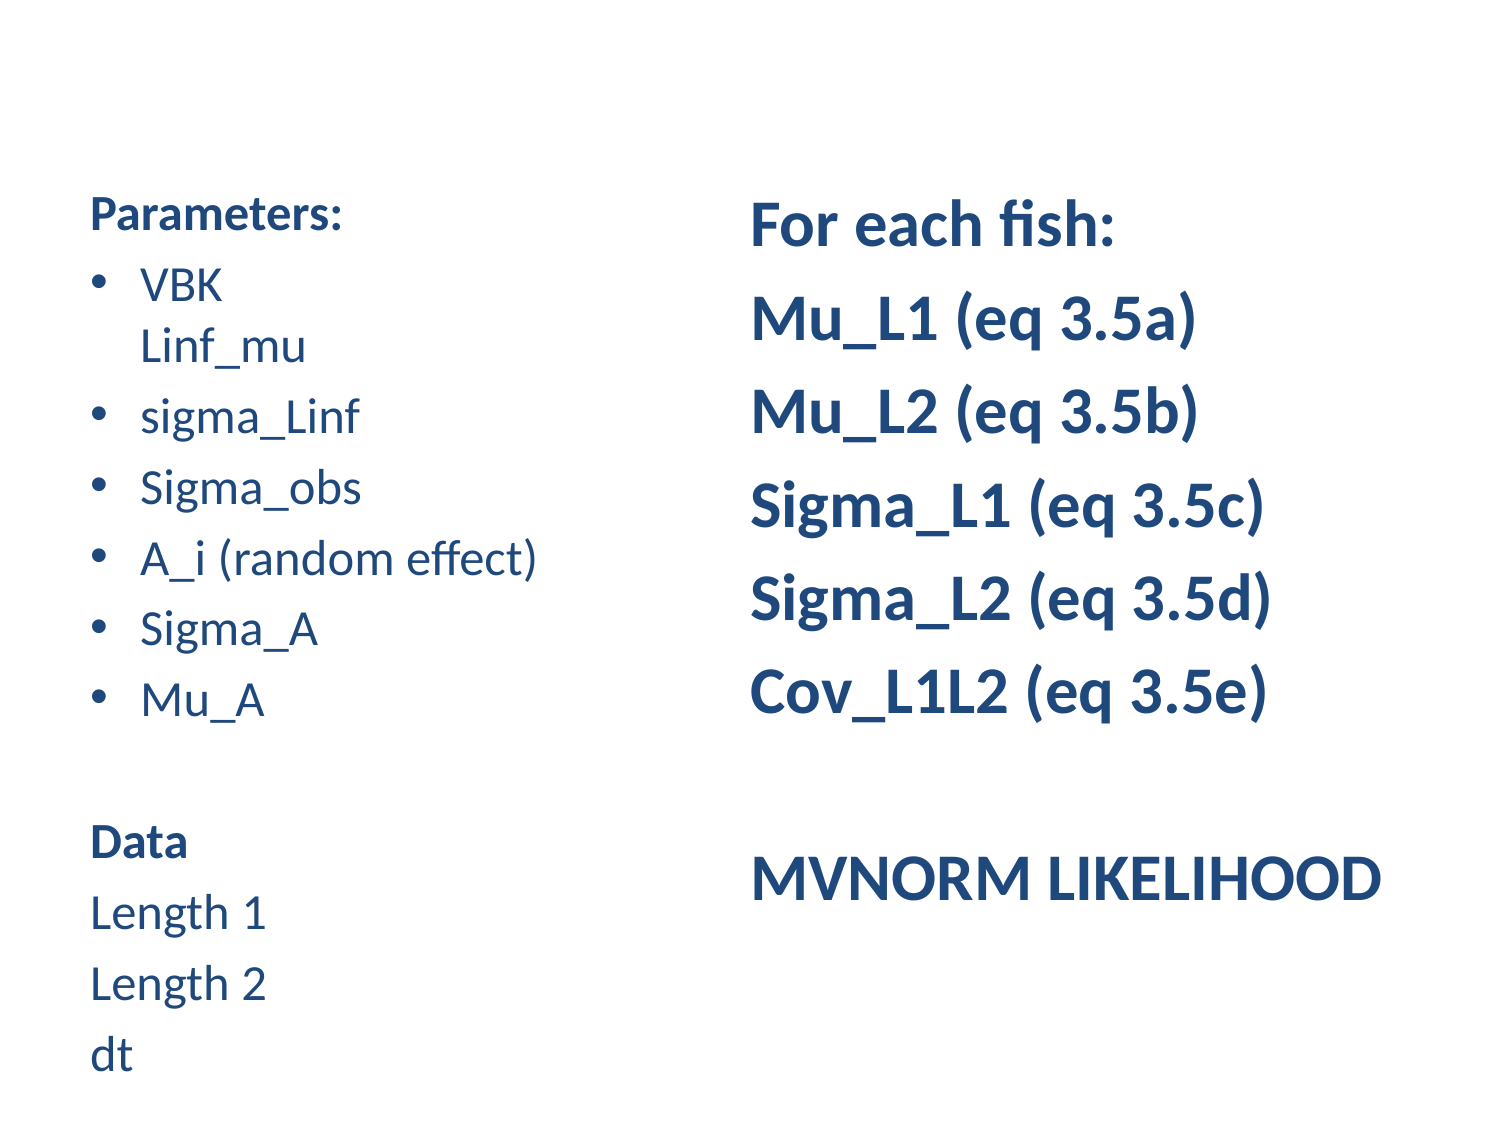

#
For each fish:
Mu_L1 (eq 3.5a)
Mu_L2 (eq 3.5b)
Sigma_L1 (eq 3.5c)
Sigma_L2 (eq 3.5d)
Cov_L1L2 (eq 3.5e)

MVNORM LIKELIHOOD

Parameters:
VBK
Linf_mu
sigma_Linf
Sigma_obs
A_i (random effect)
Sigma_A
Mu_A

Data
Length 1
Length 2
dt